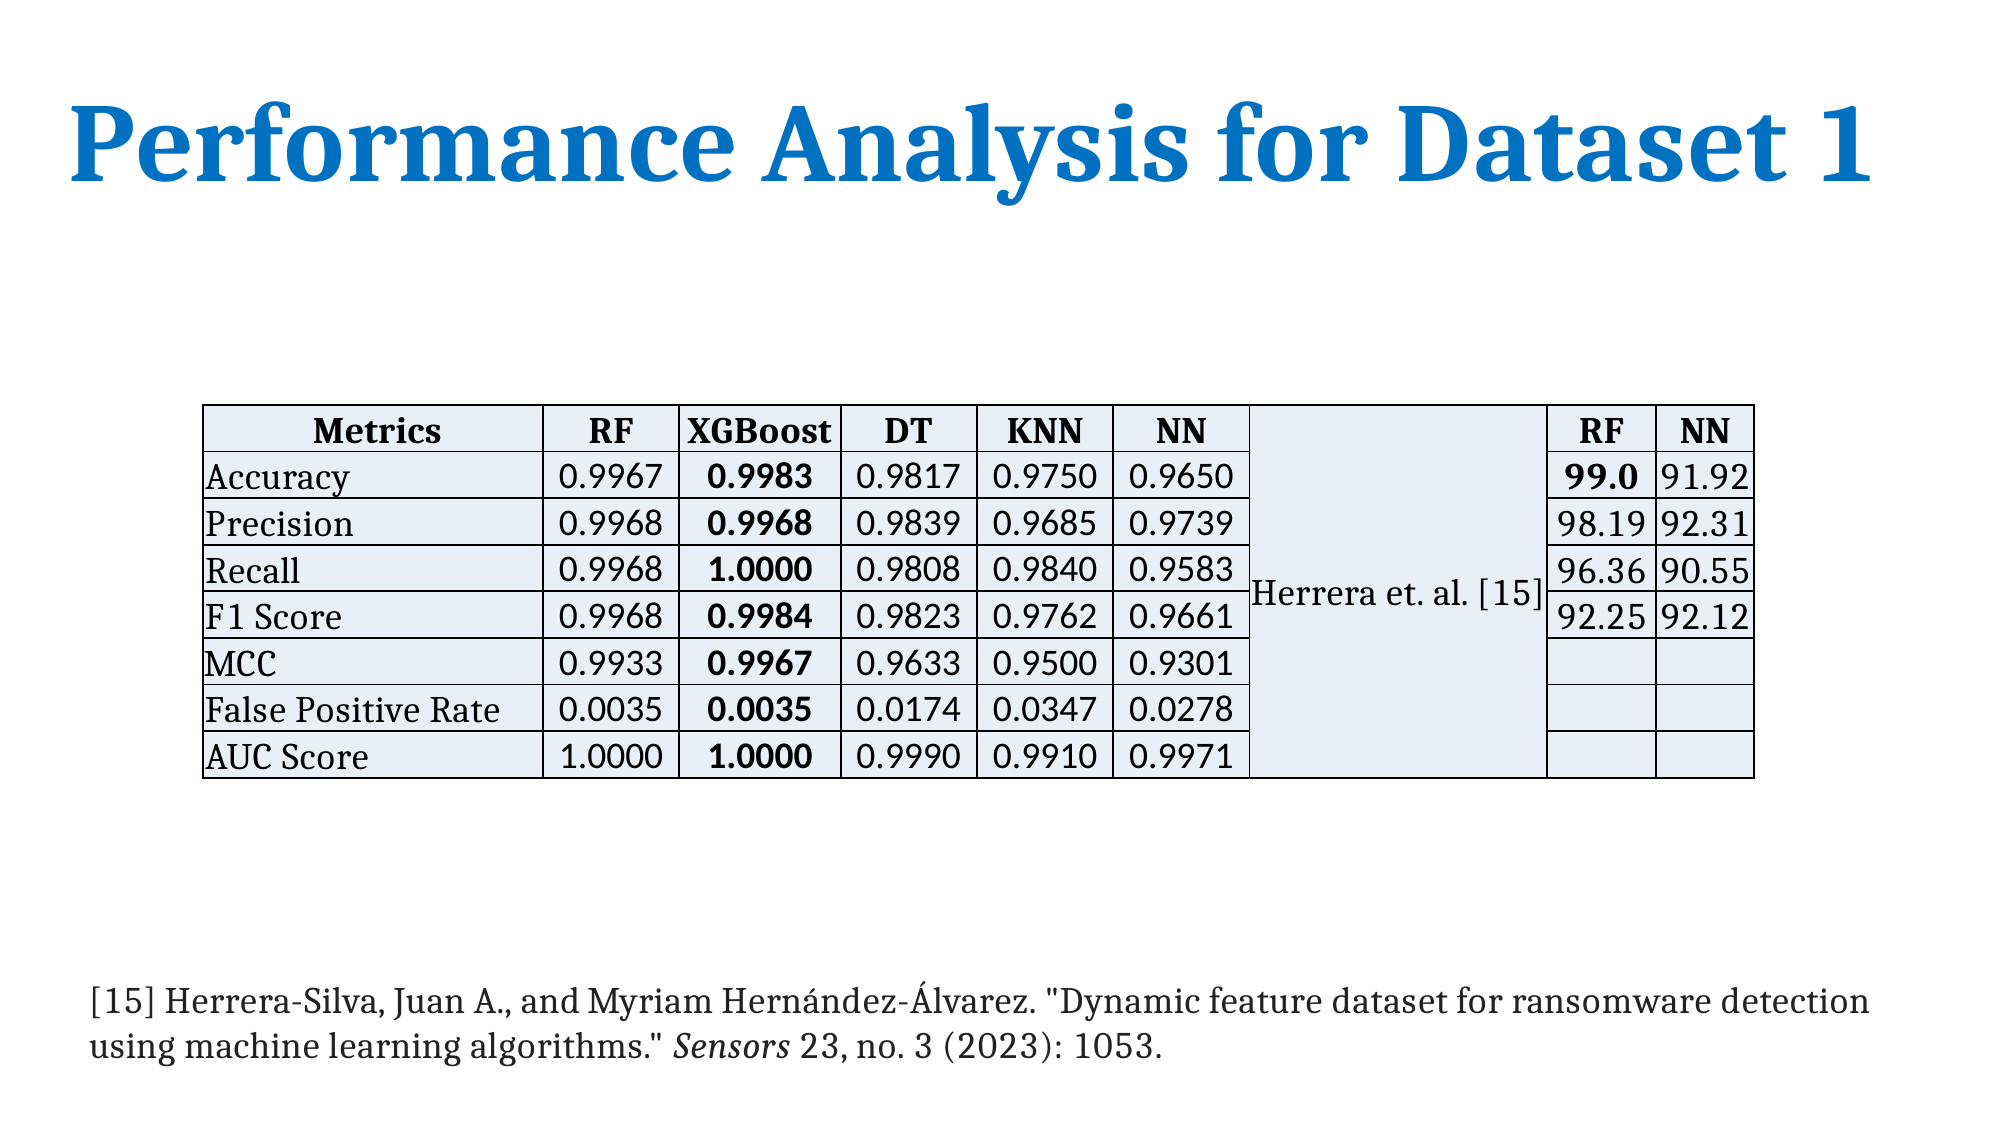

# Performance Analysis for Dataset 1
| Metrics | RF | XGBoost | DT | KNN | NN | Herrera et. al. [15] | RF | NN |
| --- | --- | --- | --- | --- | --- | --- | --- | --- |
| Accuracy | 0.9967 | 0.9983 | 0.9817 | 0.9750 | 0.9650 |  | 99.0 | 91.92 |
| Precision | 0.9968 | 0.9968 | 0.9839 | 0.9685 | 0.9739 |  | 98.19 | 92.31 |
| Recall | 0.9968 | 1.0000 | 0.9808 | 0.9840 | 0.9583 |  | 96.36 | 90.55 |
| F1 Score | 0.9968 | 0.9984 | 0.9823 | 0.9762 | 0.9661 |  | 92.25 | 92.12 |
| MCC | 0.9933 | 0.9967 | 0.9633 | 0.9500 | 0.9301 |  |  |  |
| False Positive Rate | 0.0035 | 0.0035 | 0.0174 | 0.0347 | 0.0278 |  |  |  |
| AUC Score | 1.0000 | 1.0000 | 0.9990 | 0.9910 | 0.9971 |  |  |  |
[15] Herrera-Silva, Juan A., and Myriam Hernández-Álvarez. "Dynamic feature dataset for ransomware detection using machine learning algorithms." Sensors 23, no. 3 (2023): 1053.